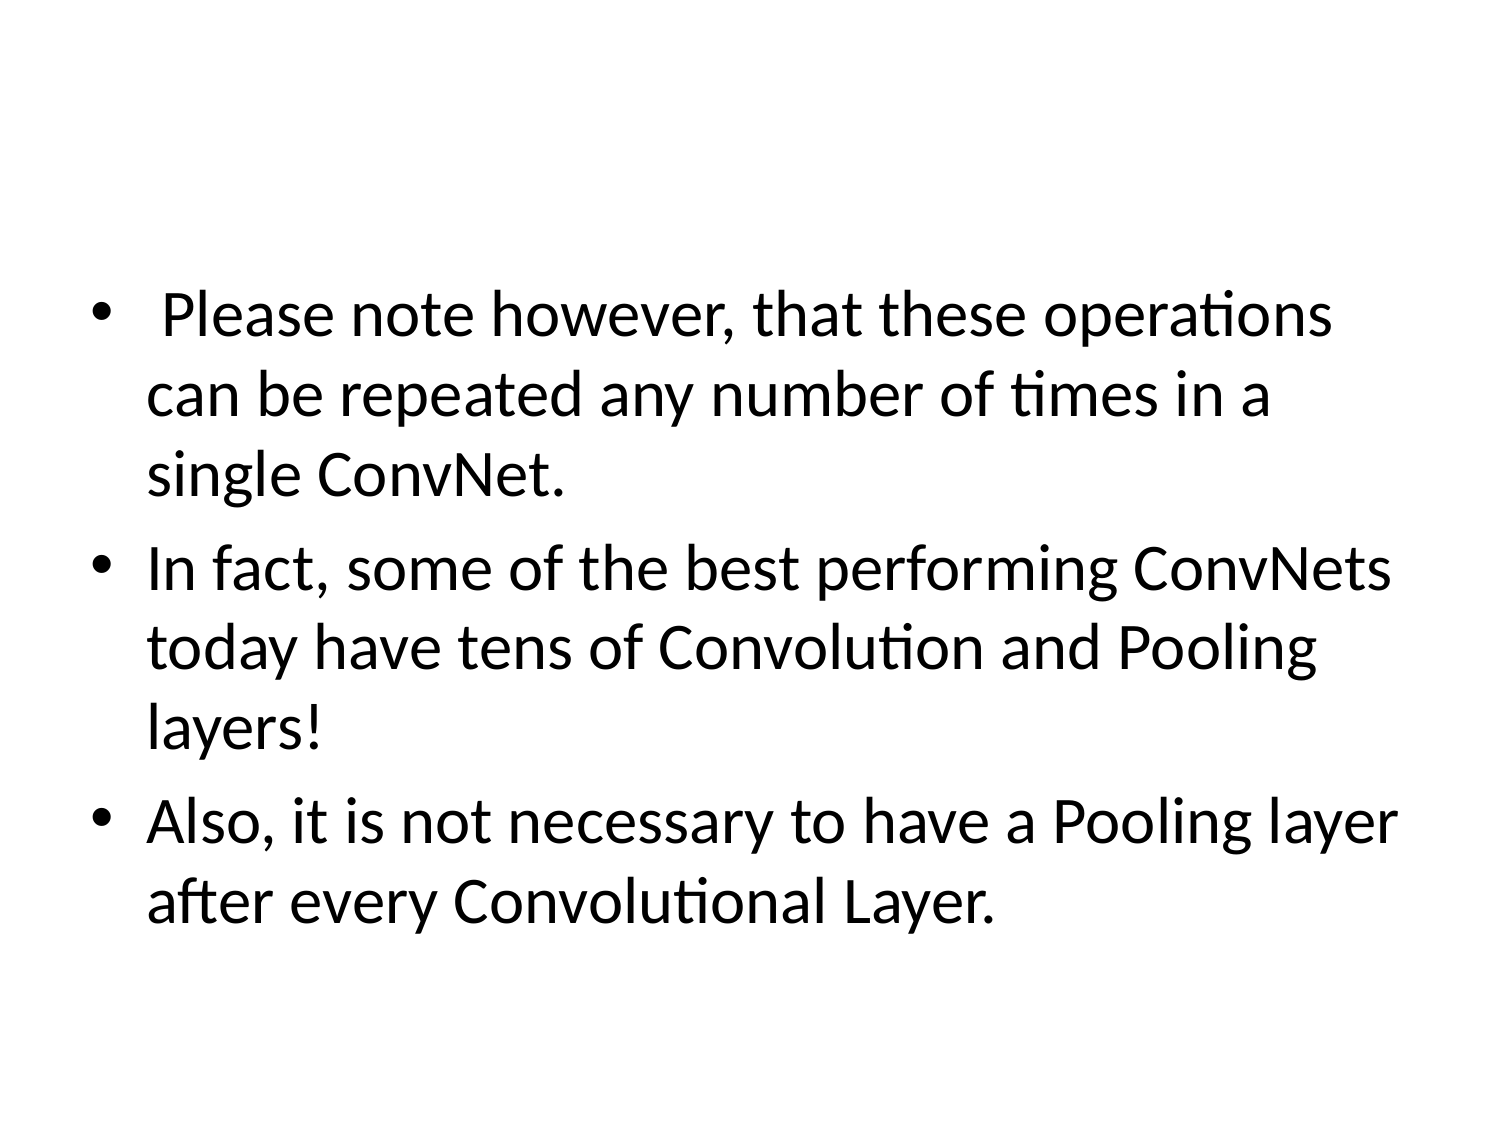

#
 Please note however, that these operations can be repeated any number of times in a single ConvNet.
In fact, some of the best performing ConvNets today have tens of Convolution and Pooling layers!
Also, it is not necessary to have a Pooling layer after every Convolutional Layer.